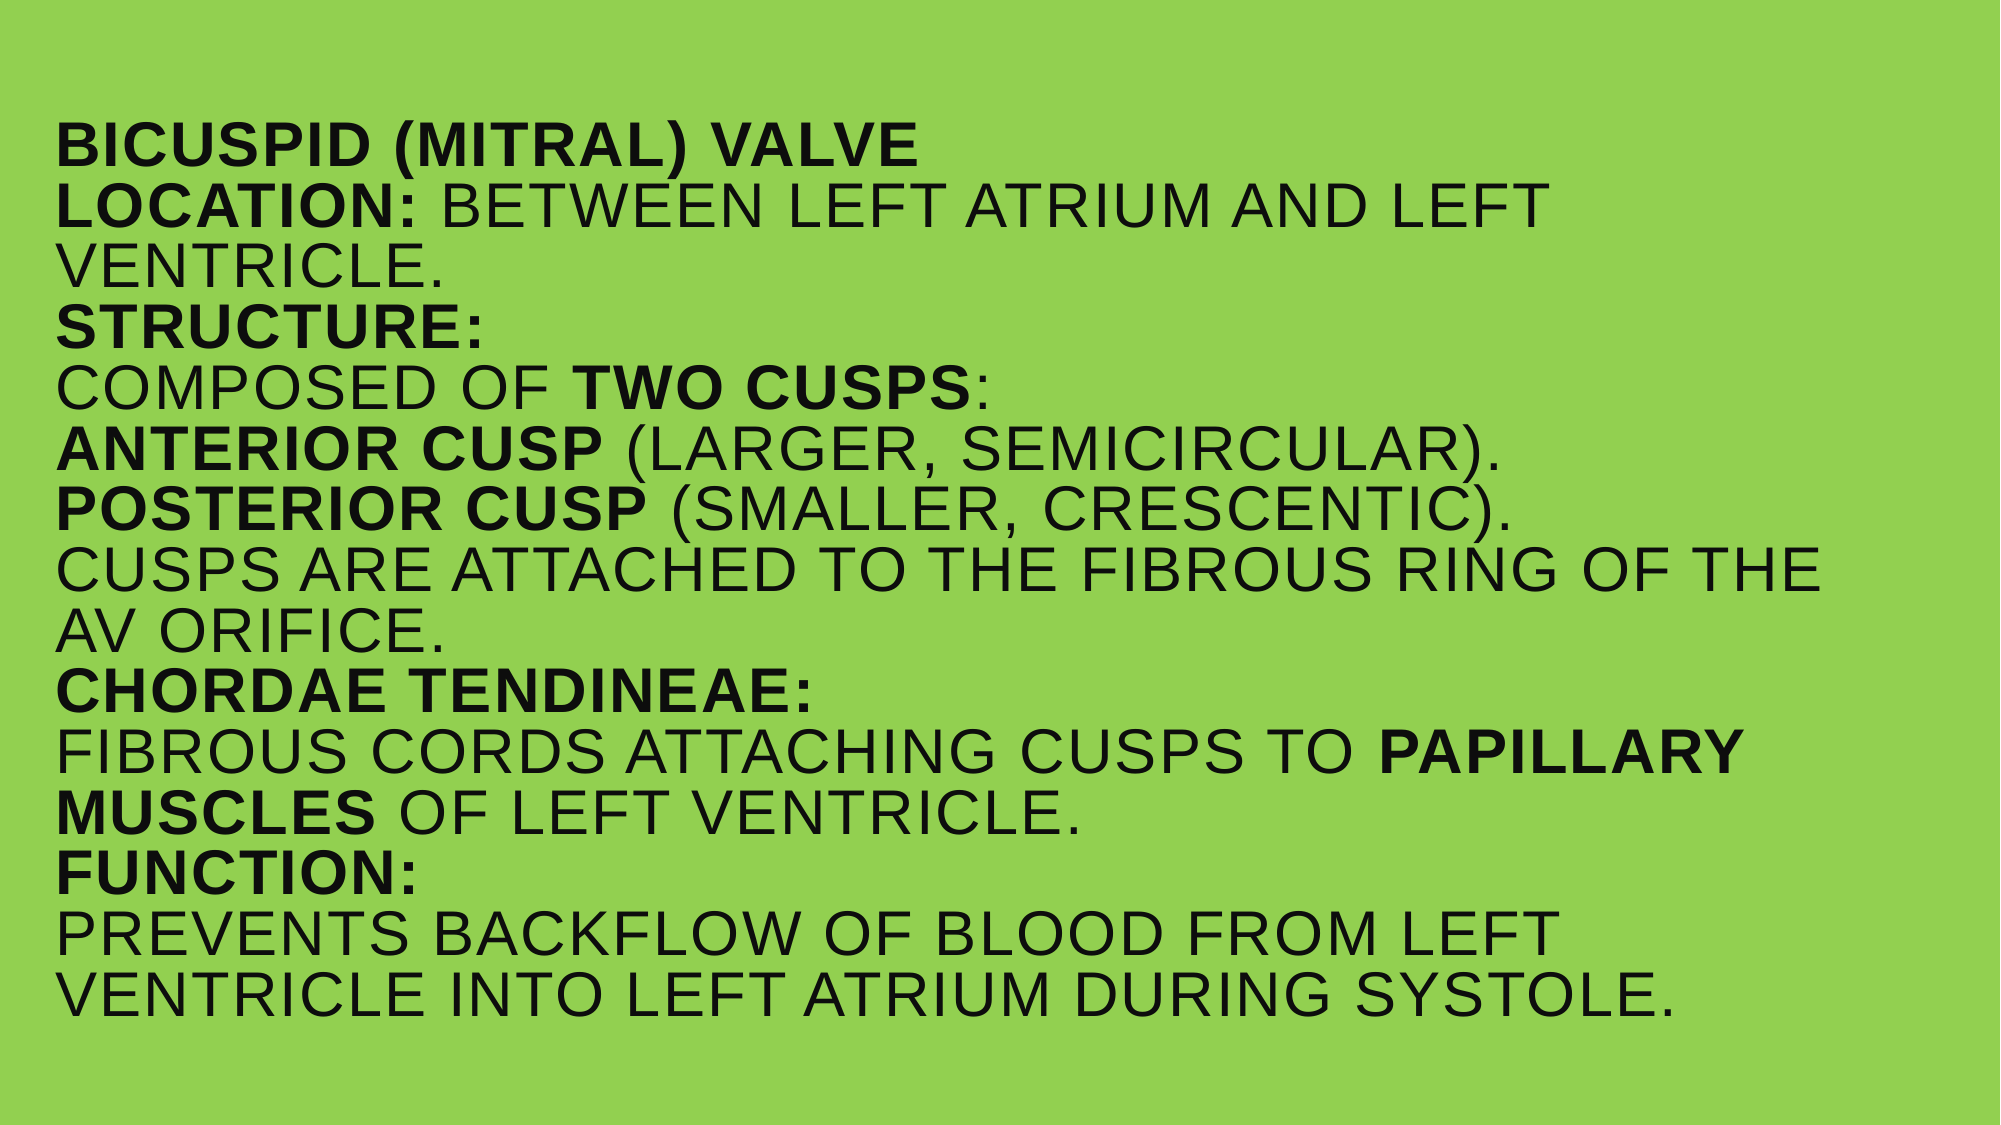

# Bicuspid (Mitral) Valve Location: Between left atrium and left ventricle. Structure: Composed of two cusps: Anterior cusp (larger, semicircular). Posterior cusp (smaller, crescentic). Cusps are attached to the fibrous ring of the AV orifice. Chordae tendineae: Fibrous cords attaching cusps to papillary muscles of left ventricle. Function: Prevents backflow of blood from left ventricle into left atrium during systole.